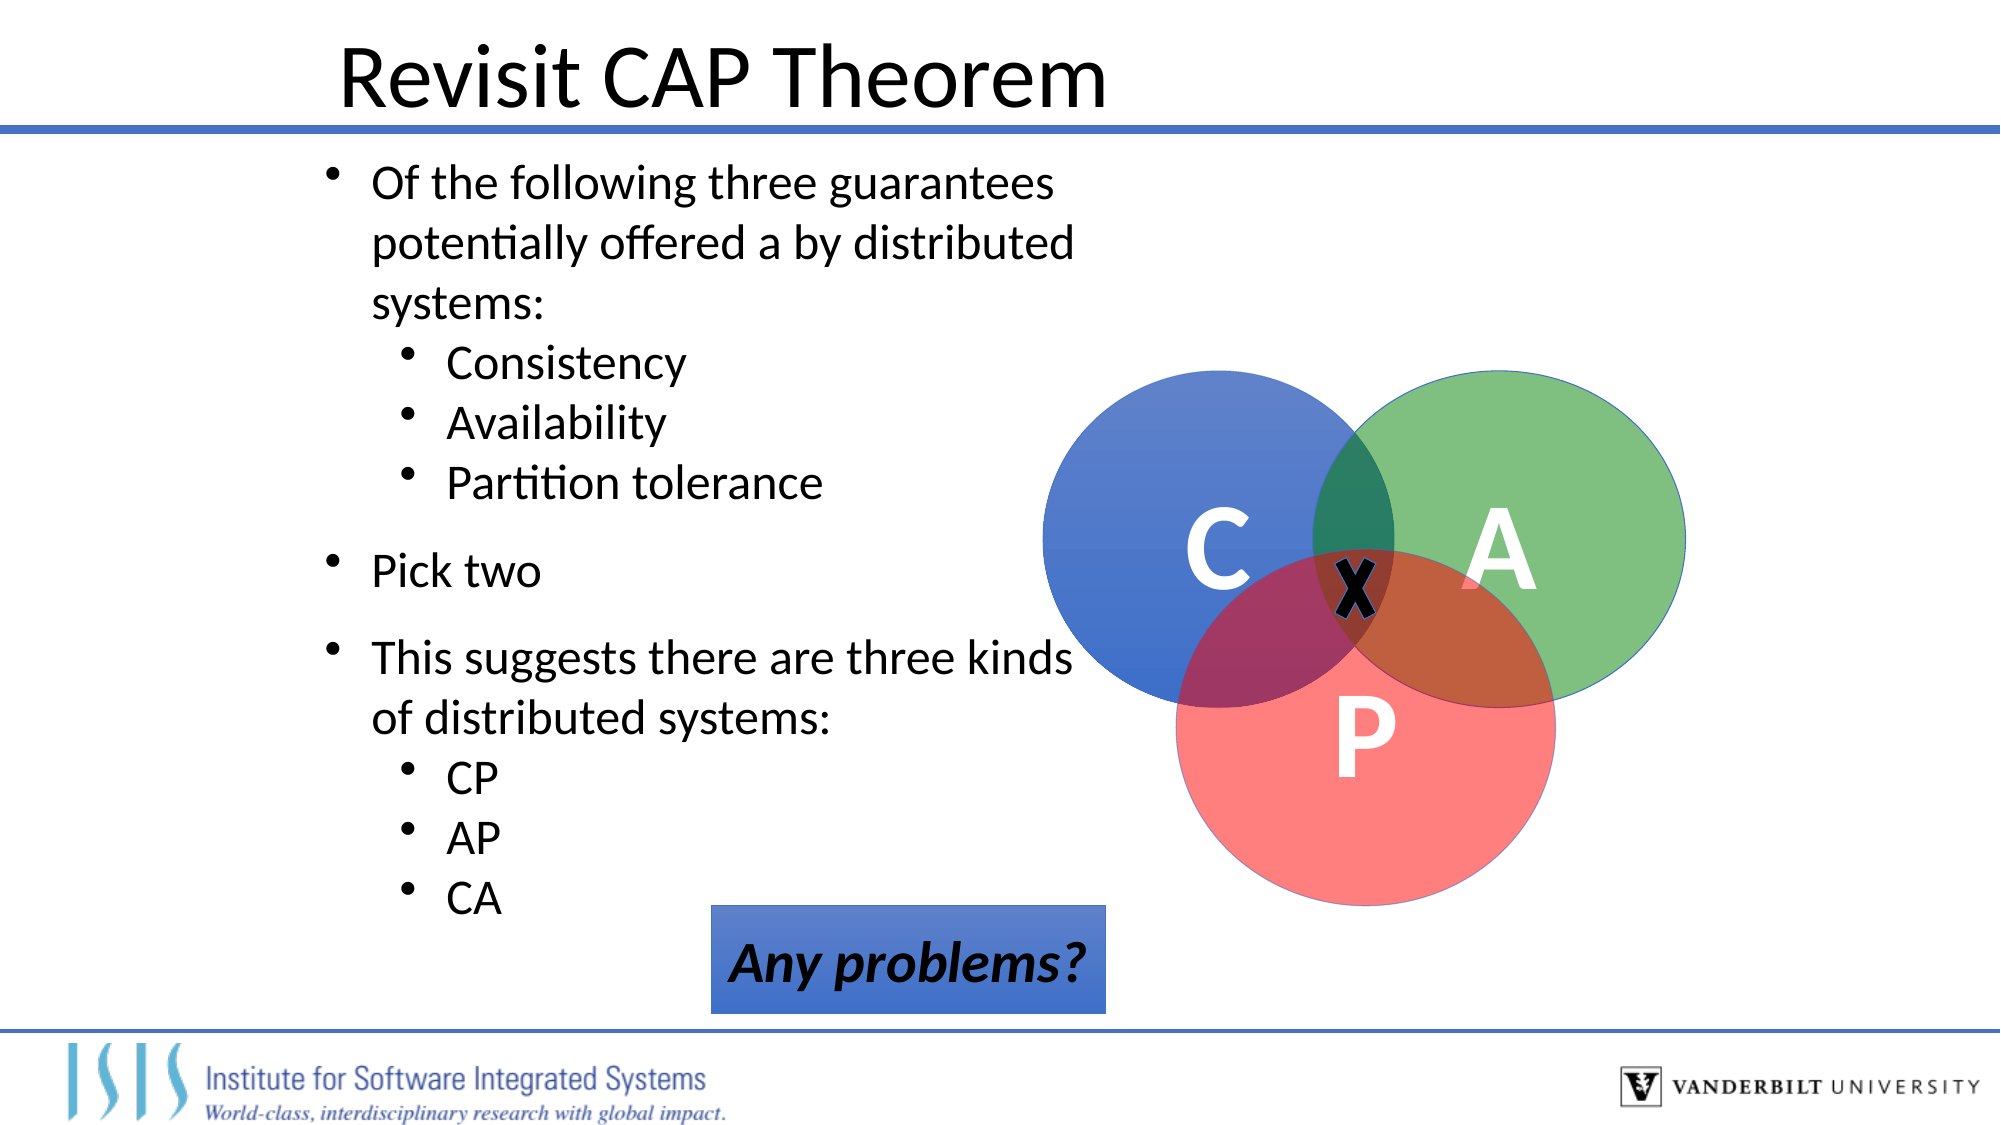

# Revisit CAP Theorem
Of the following three guarantees potentially offered a by distributed systems:
Consistency
Availability
Partition tolerance

Pick two

This suggests there are three kinds of distributed systems:
CP
AP
CA
C
A

P
Any problems?